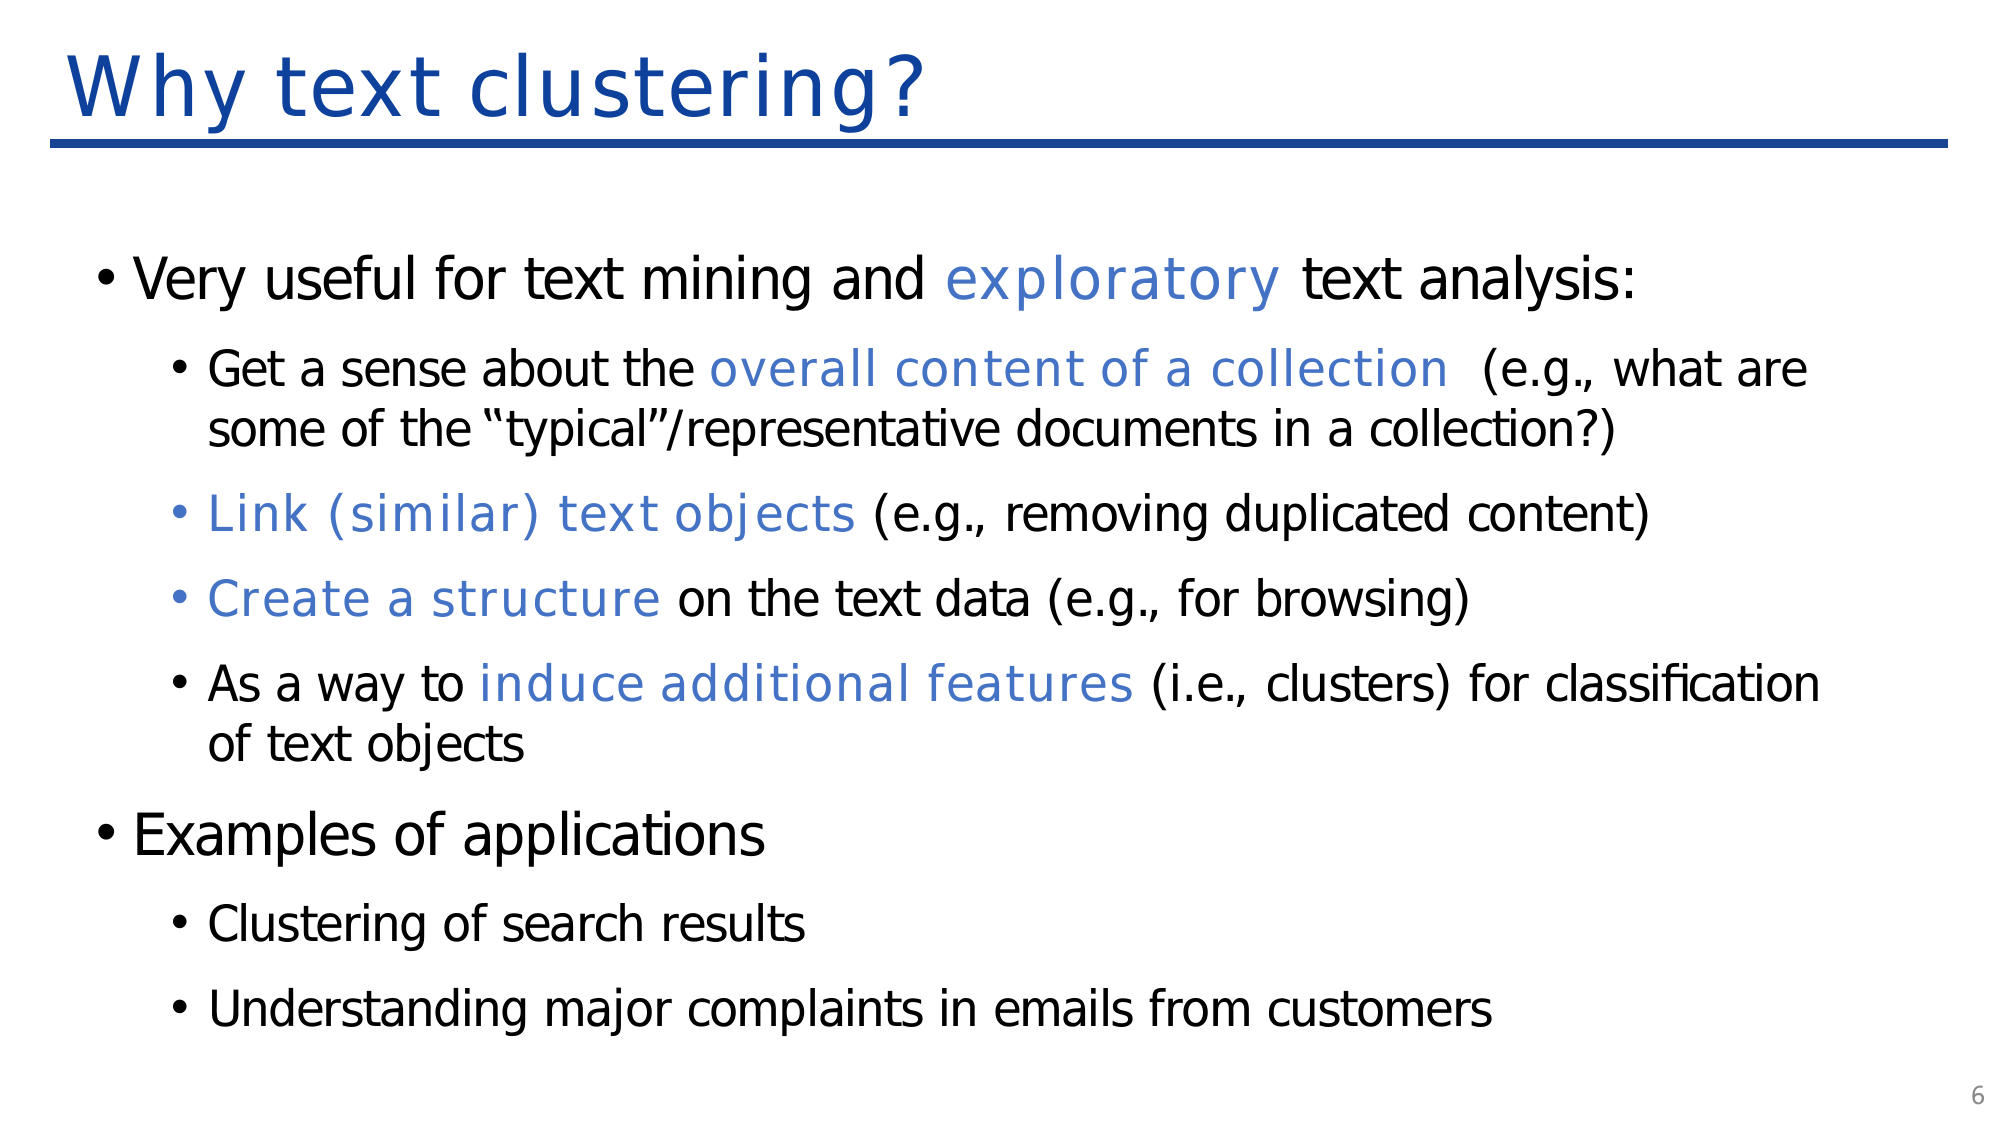

# Why text clustering?
Very useful for text mining and exploratory text analysis:
Get a sense about the overall content of a collection  (e.g., what are some of the “typical”/representative documents in a collection?)
Link (similar) text objects (e.g., removing duplicated content)
Create a structure on the text data (e.g., for browsing)
As a way to induce additional features (i.e., clusters) for classification of text objects
Examples of applications
Clustering of search results
Understanding major complaints in emails from customers

6